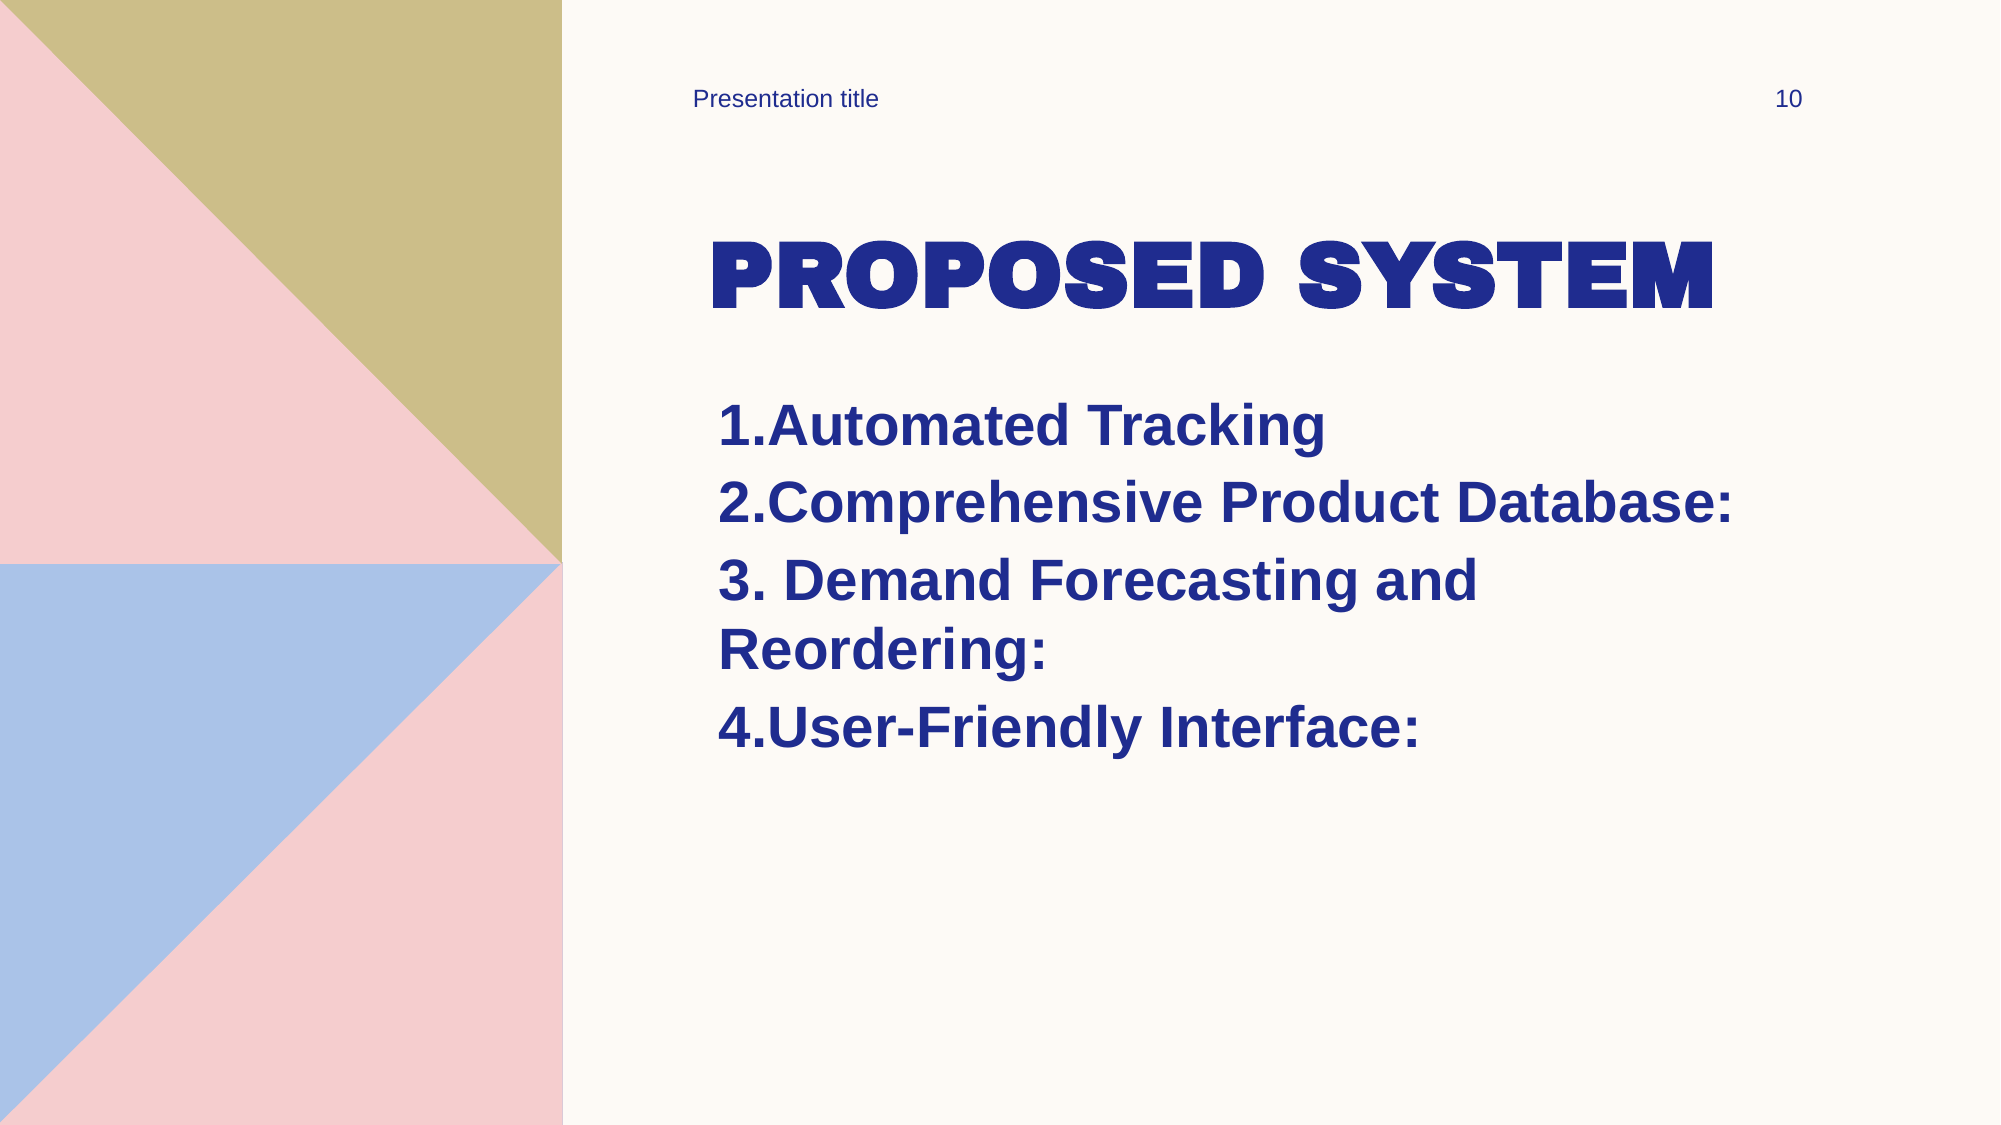

Presentation title
10
# Proposed system
1.Automated Tracking
2.Comprehensive Product Database:
3. Demand Forecasting and Reordering:
4.User-Friendly Interface: